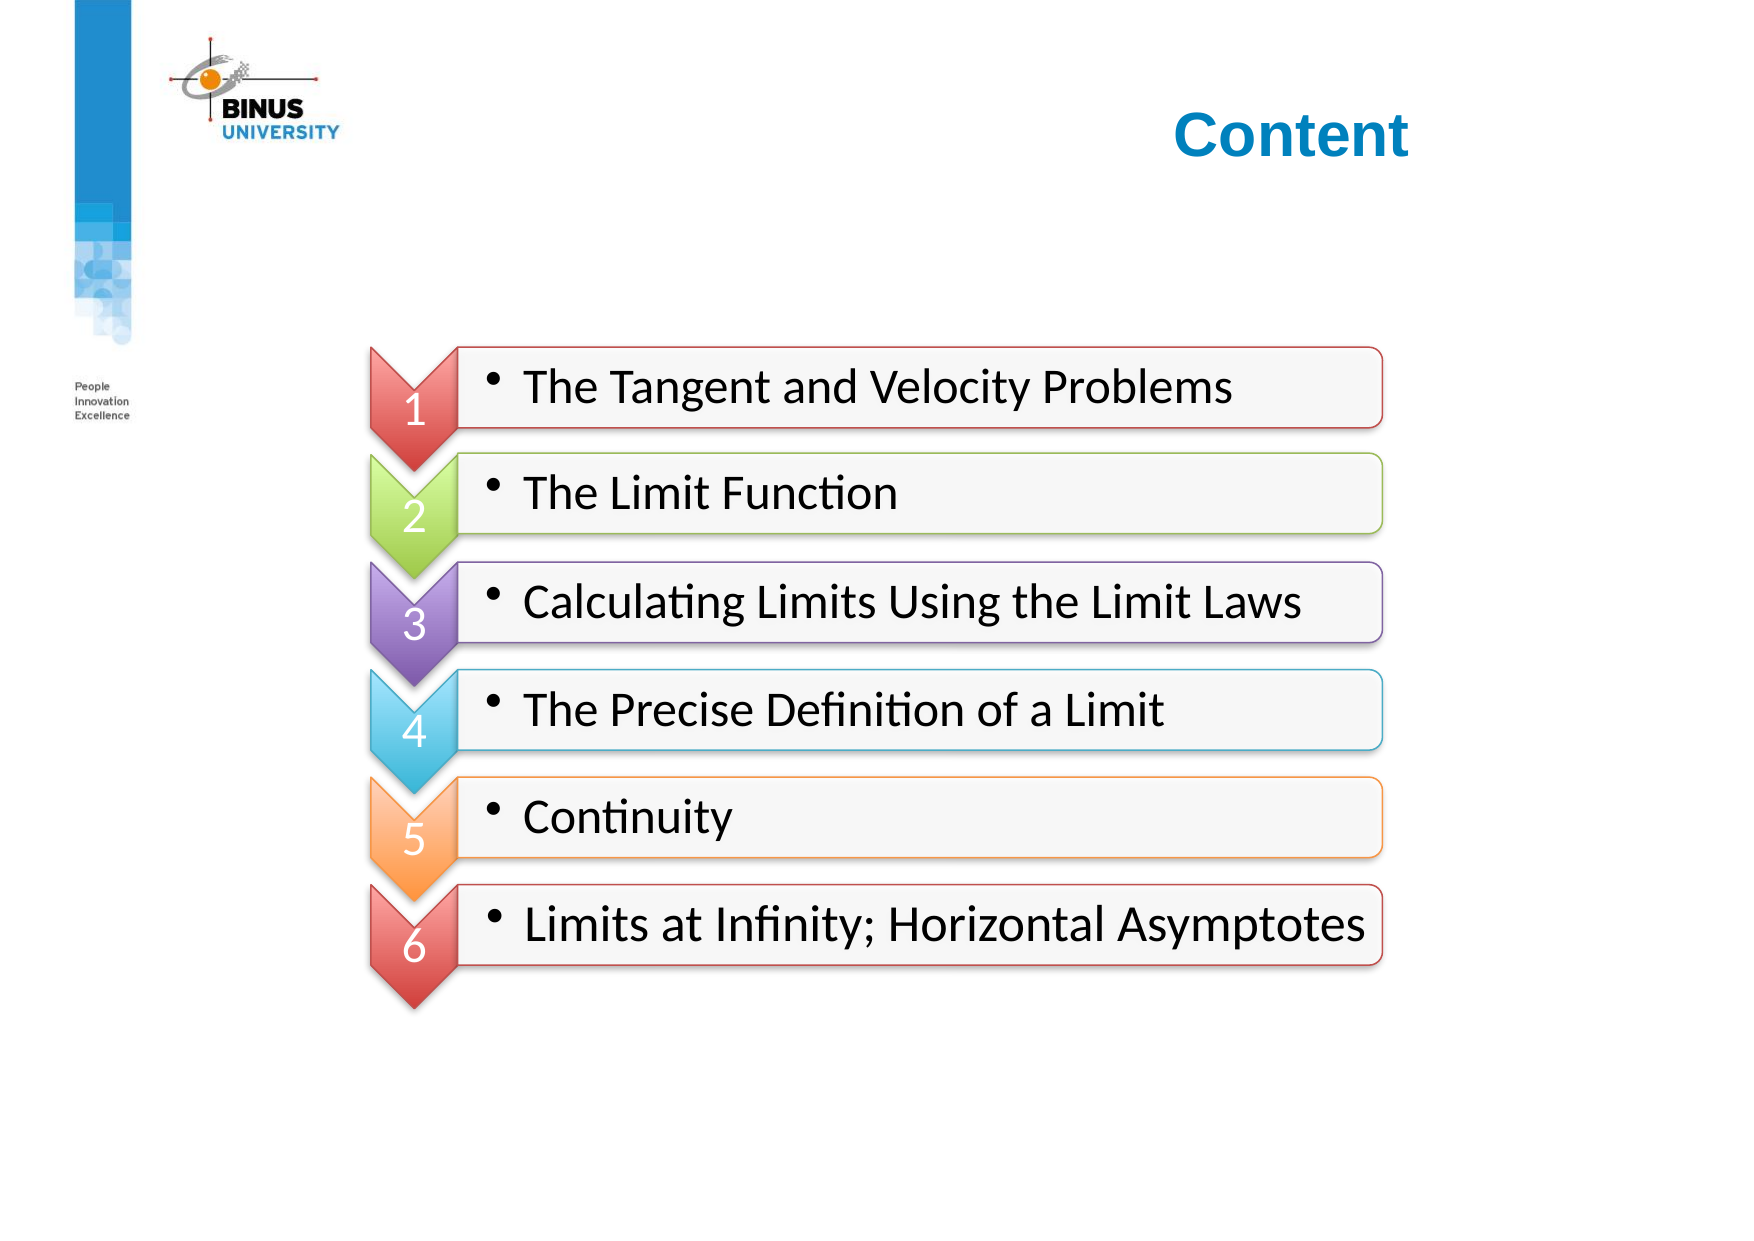

Content
1
The Tangent and Velocity Problems
2
The Limit Function
3
Calculating Limits Using the Limit Laws
4
The Precise Definition of a Limit
5
Continuity
6
Limits at Infinity; Horizontal Asymptotes